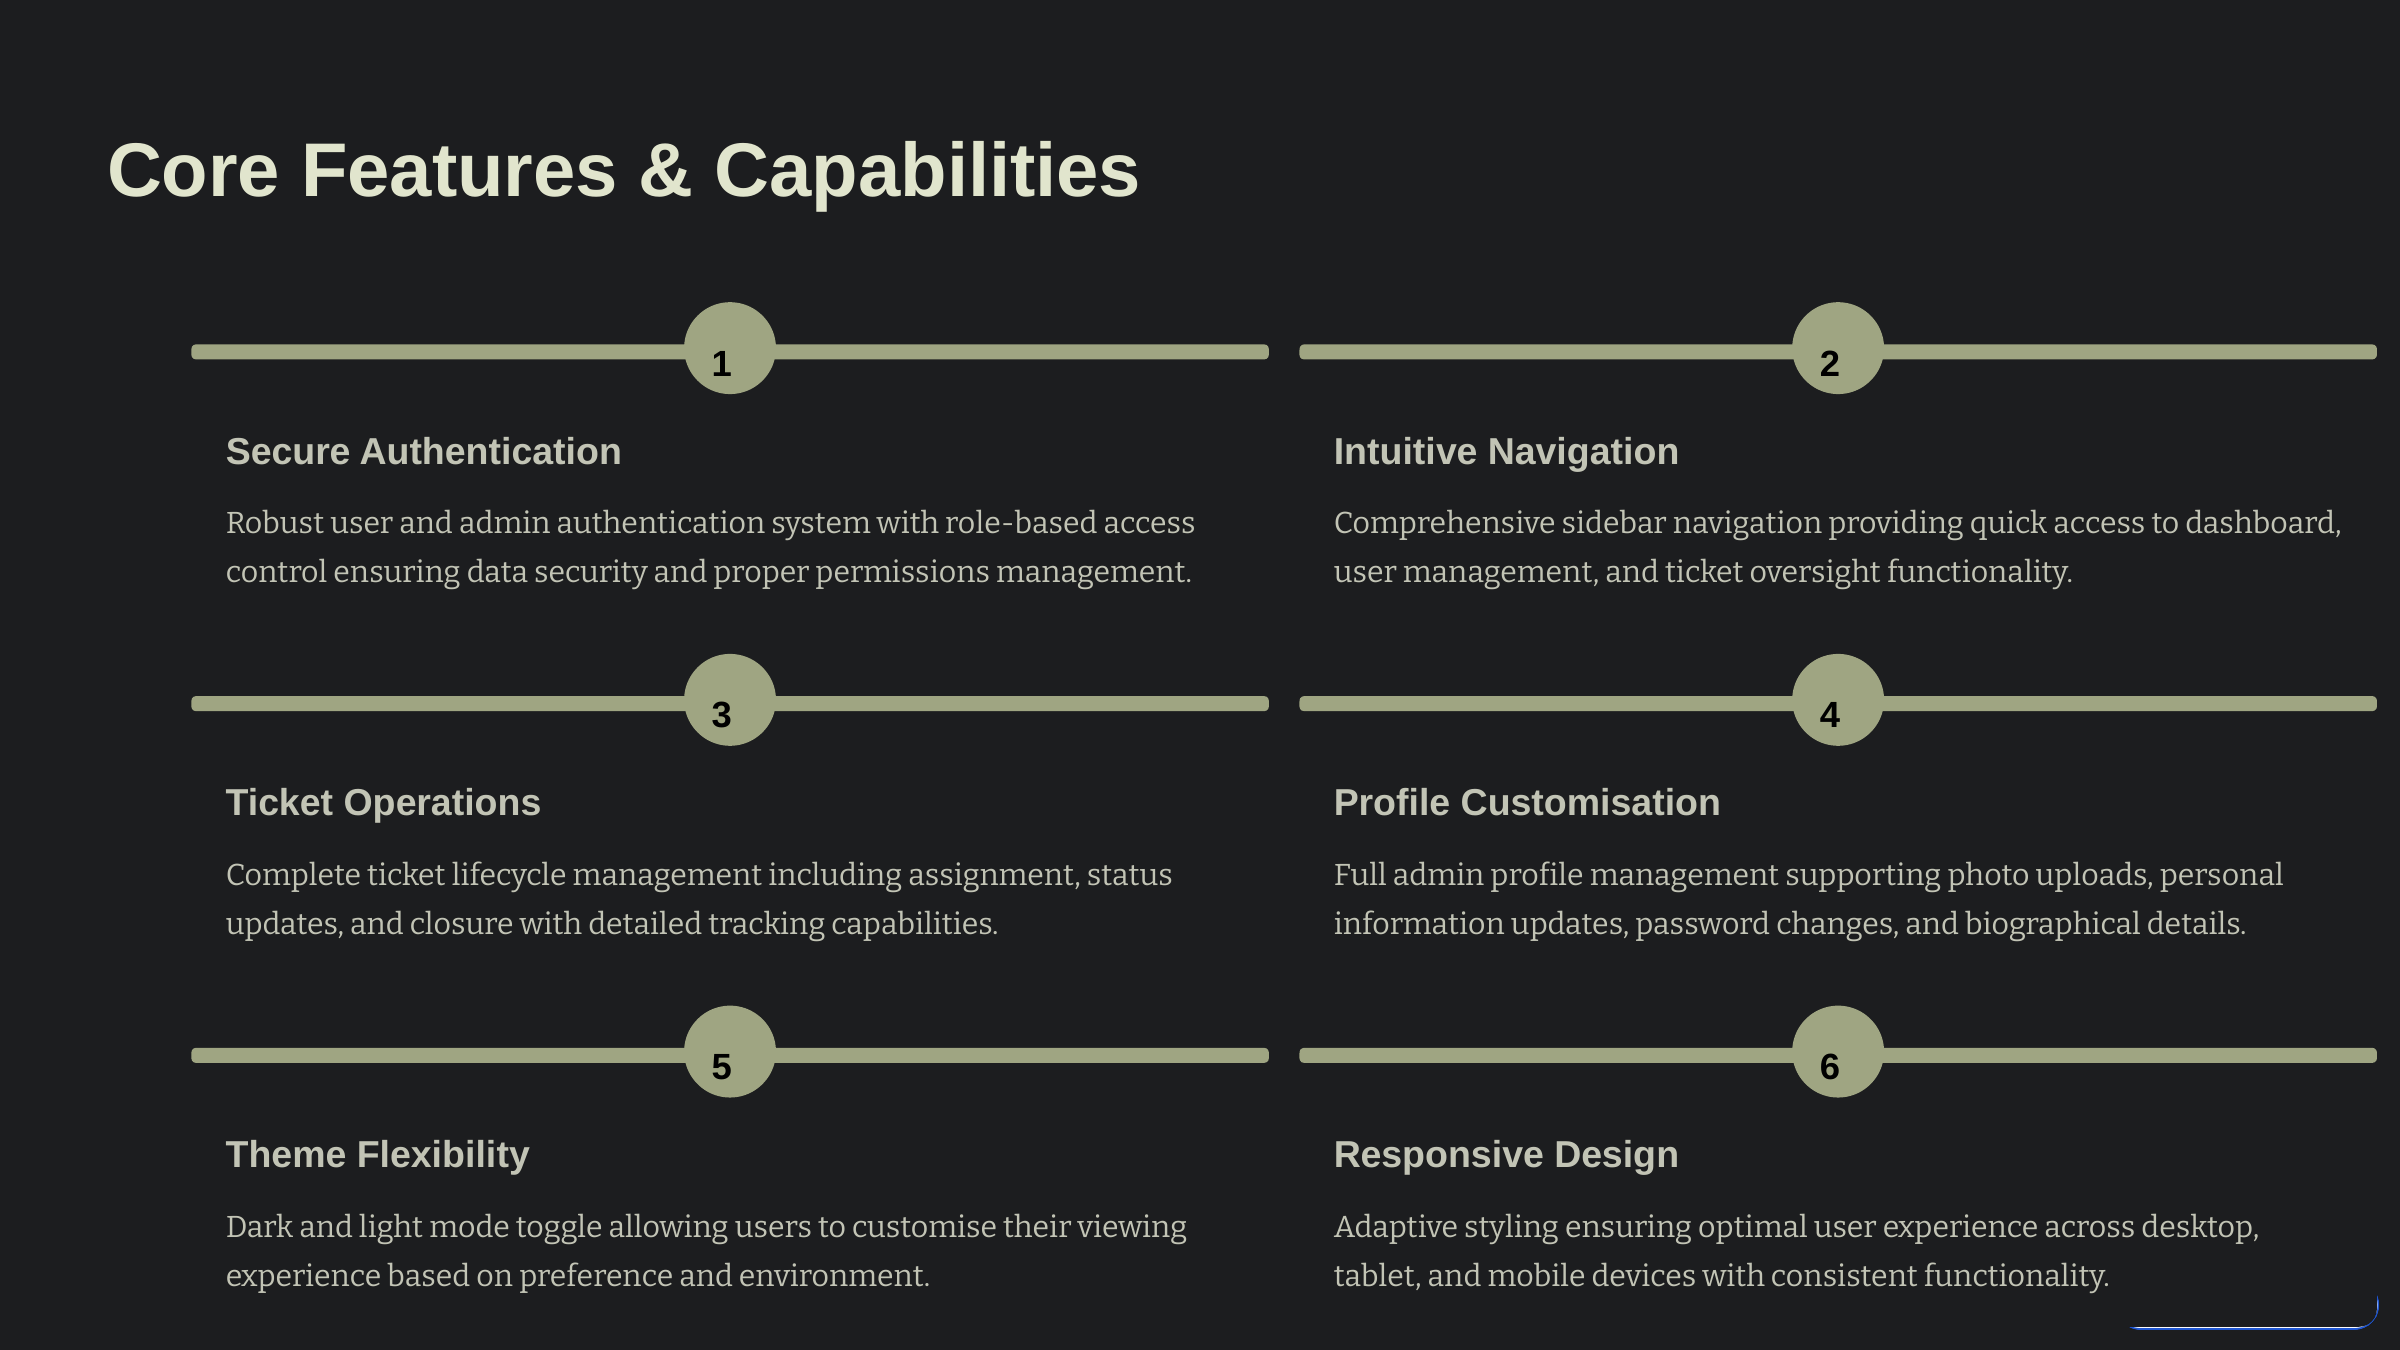

Core Features & Capabilities

1
2

Secure Authentication
Intuitive Navigation
Robust user and admin authentication system with role-based access control ensuring data security and proper permissions management.
Comprehensive sidebar navigation providing quick access to dashboard, user management, and ticket oversight functionality.

3
4

Ticket Operations
Profile Customisation
Complete ticket lifecycle management including assignment, status updates, and closure with detailed tracking capabilities.
Full admin profile management supporting photo uploads, personal information updates, password changes, and biographical details.

5
6

Theme Flexibility
Responsive Design
Dark and light mode toggle allowing users to customise their viewing experience based on preference and environment.
Adaptive styling ensuring optimal user experience across desktop, tablet, and mobile devices with consistent functionality.